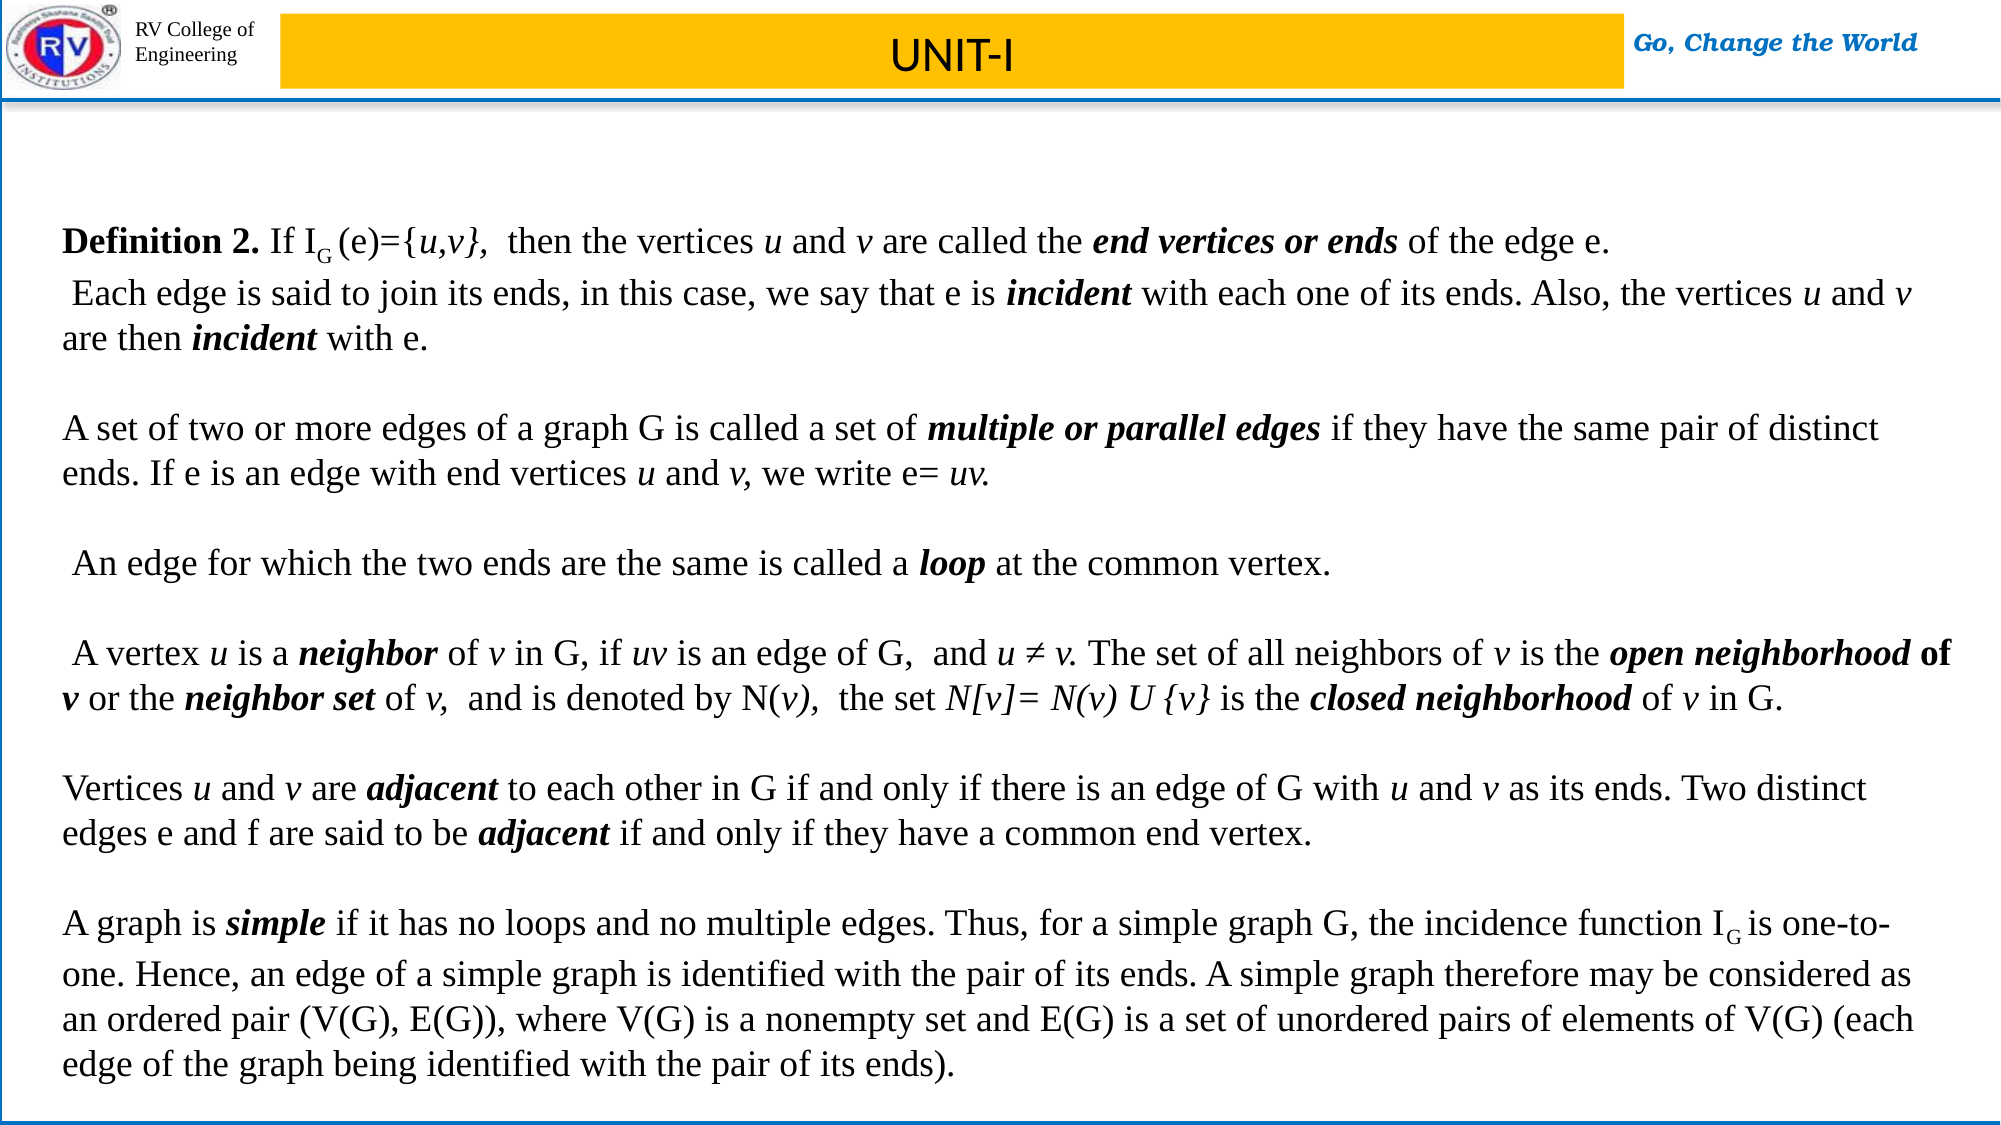

UNIT-I
Definition 2. If IG (e)={u,v},  then the vertices u and v are called the end vertices or ends of the edge e.
 Each edge is said to join its ends, in this case, we say that e is incident with each one of its ends. Also, the vertices u and v are then incident with e.

A set of two or more edges of a graph G is called a set of multiple or parallel edges if they have the same pair of distinct ends. If e is an edge with end vertices u and v, we write e= uv.

 An edge for which the two ends are the same is called a loop at the common vertex.

 A vertex u is a neighbor of v in G, if uv is an edge of G,  and u ≠ v. The set of all neighbors of v is the open neighborhood of v or the neighbor set of v,  and is denoted by N(v),  the set N[v]= N(v) U {v} is the closed neighborhood of v in G.

Vertices u and v are adjacent to each other in G if and only if there is an edge of G with u and v as its ends. Two distinct edges e and f are said to be adjacent if and only if they have a common end vertex.

A graph is simple if it has no loops and no multiple edges. Thus, for a simple graph G, the incidence function IG is one-to-one. Hence, an edge of a simple graph is identified with the pair of its ends. A simple graph therefore may be considered as an ordered pair (V(G), E(G)), where V(G) is a nonempty set and E(G) is a set of unordered pairs of elements of V(G) (each edge of the graph being identified with the pair of its ends).